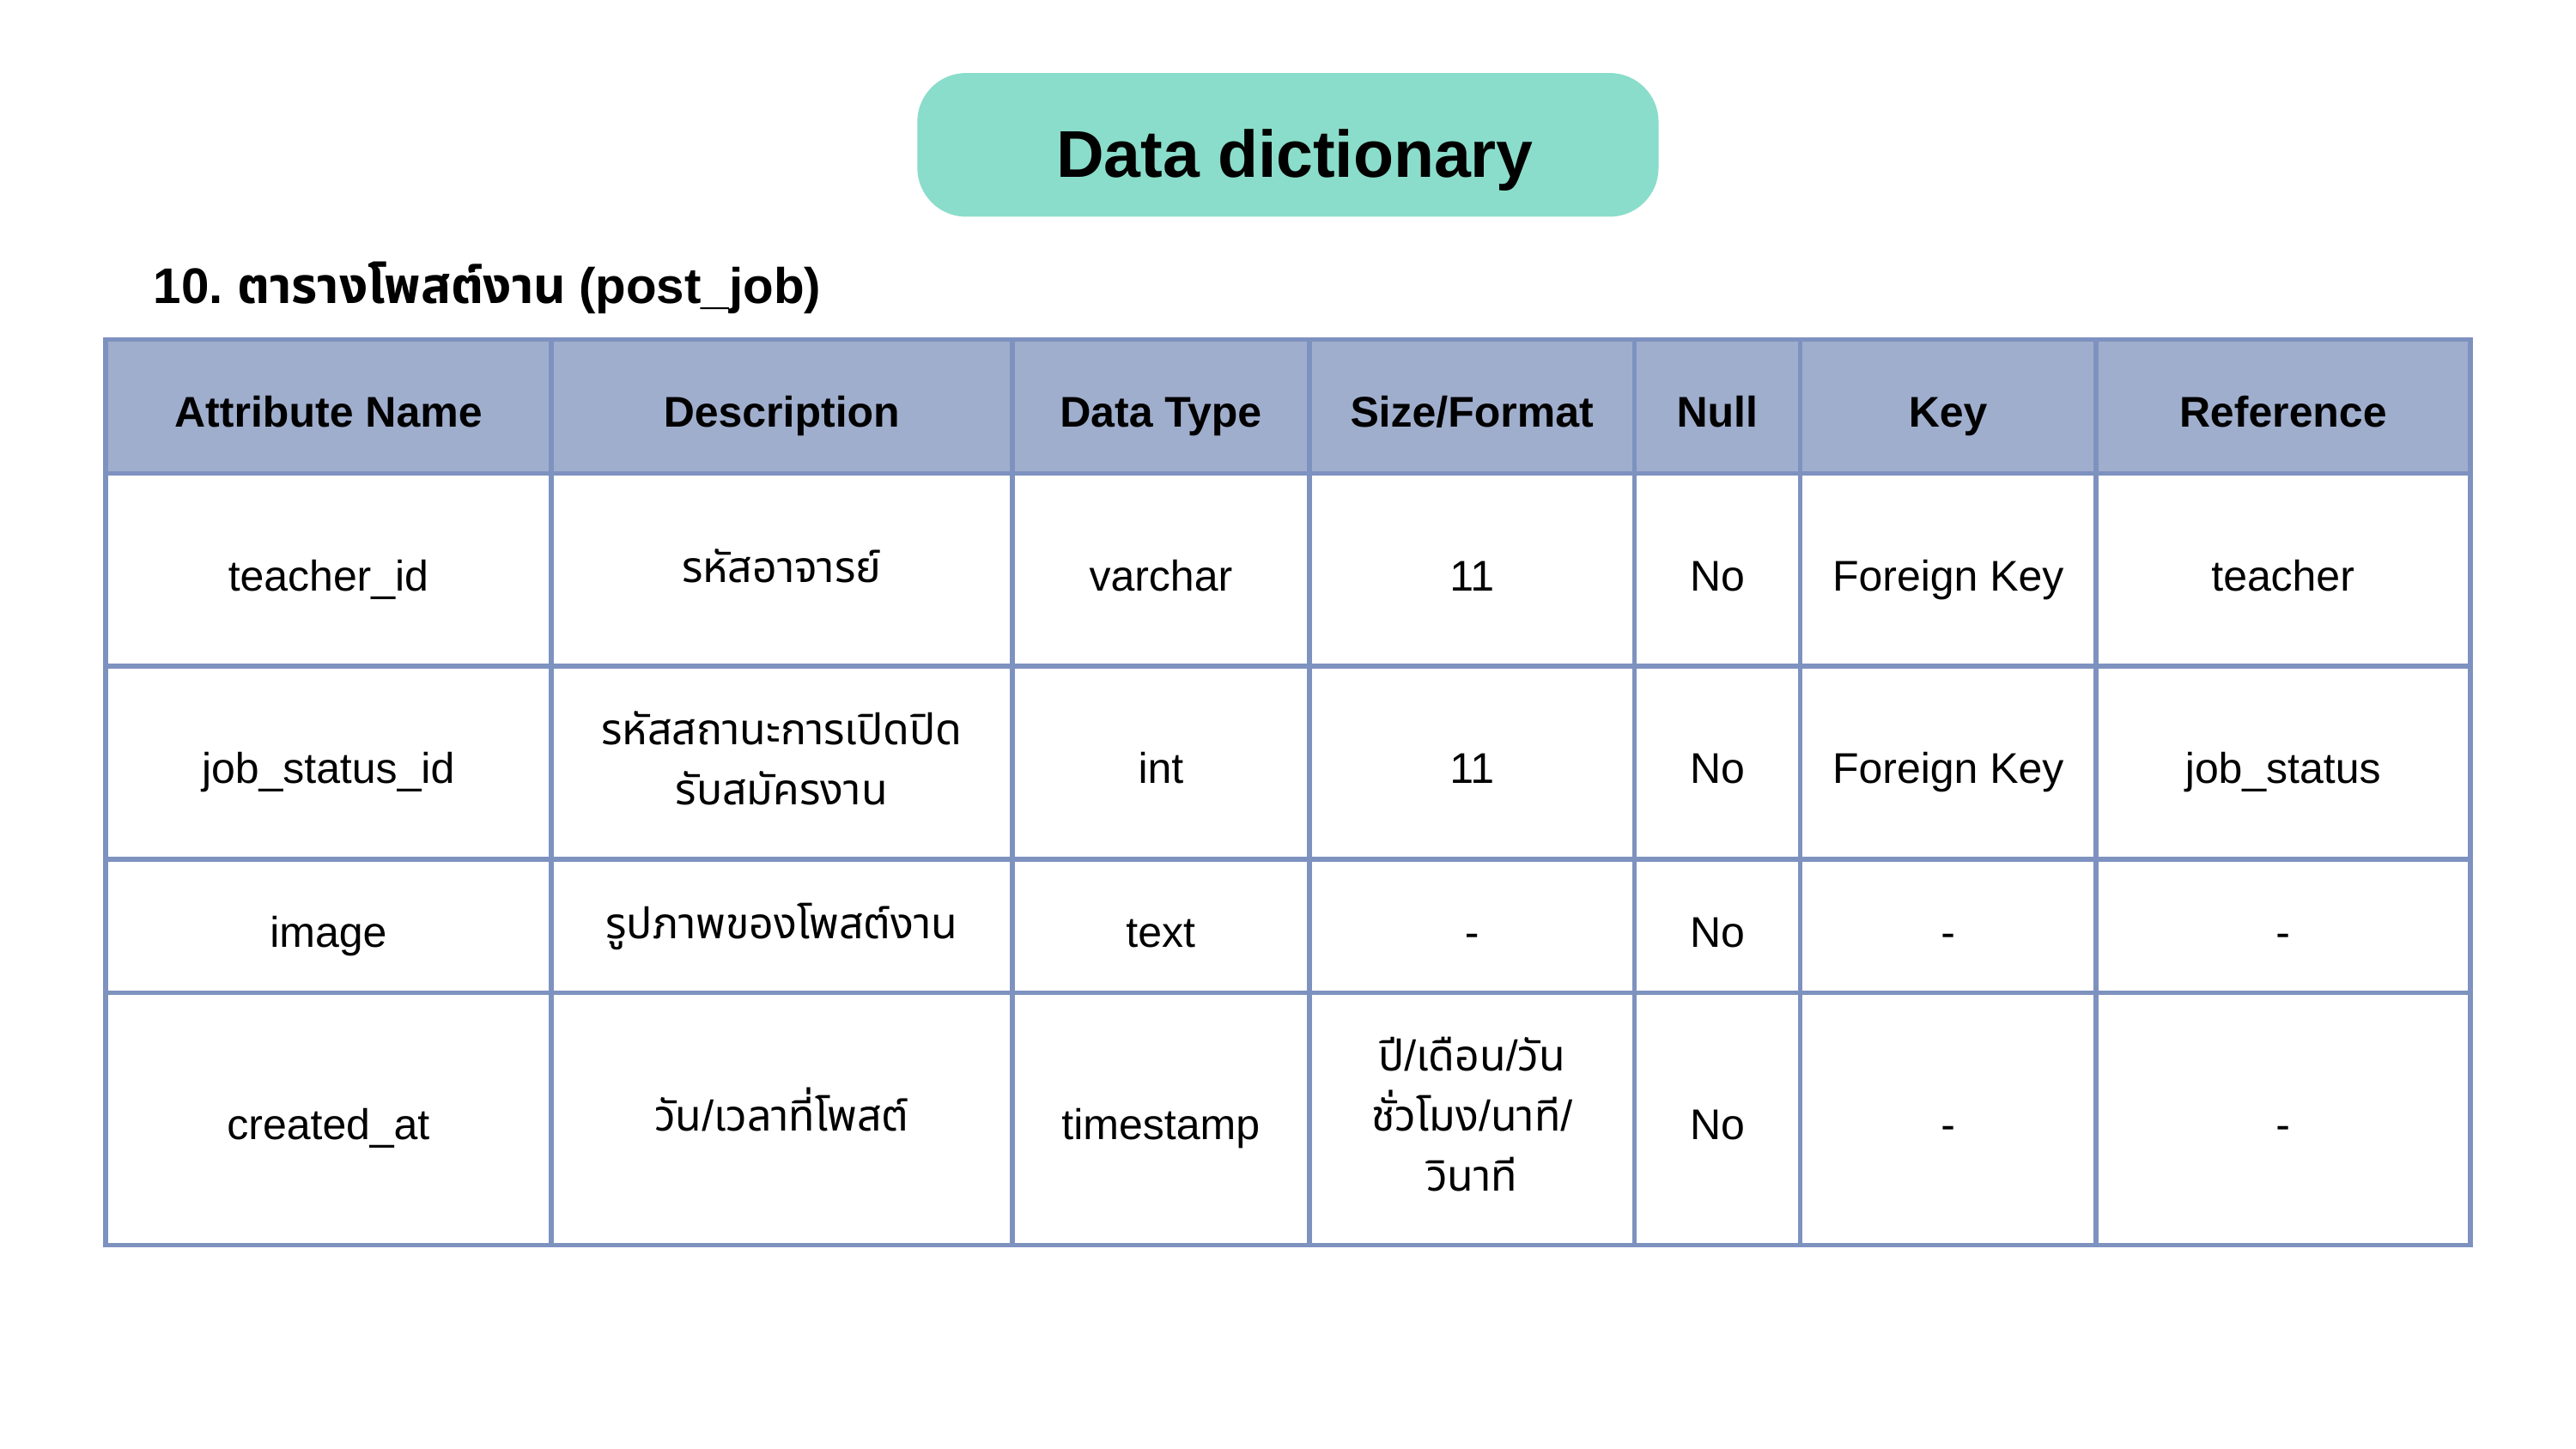

Data dictionary
10. ตารางโพสต์งาน (post_job)
| Attribute Name | Description | Data Type | Size/Format | Null | Key | Reference |
| --- | --- | --- | --- | --- | --- | --- |
| teacher\_id | รหัสอาจารย์ | varchar | 11 | No | Foreign Key | teacher |
| job\_status\_id | รหัสสถานะการเปิดปิดรับสมัครงาน | int | 11 | No | Foreign Key | job\_status |
| image | รูปภาพของโพสต์งาน | text | - | No | - | - |
| created\_at | วัน/เวลาที่โพสต์ | timestamp | ปี/เดือน/วัน ชั่วโมง/นาที/วินาที | No | - | - |